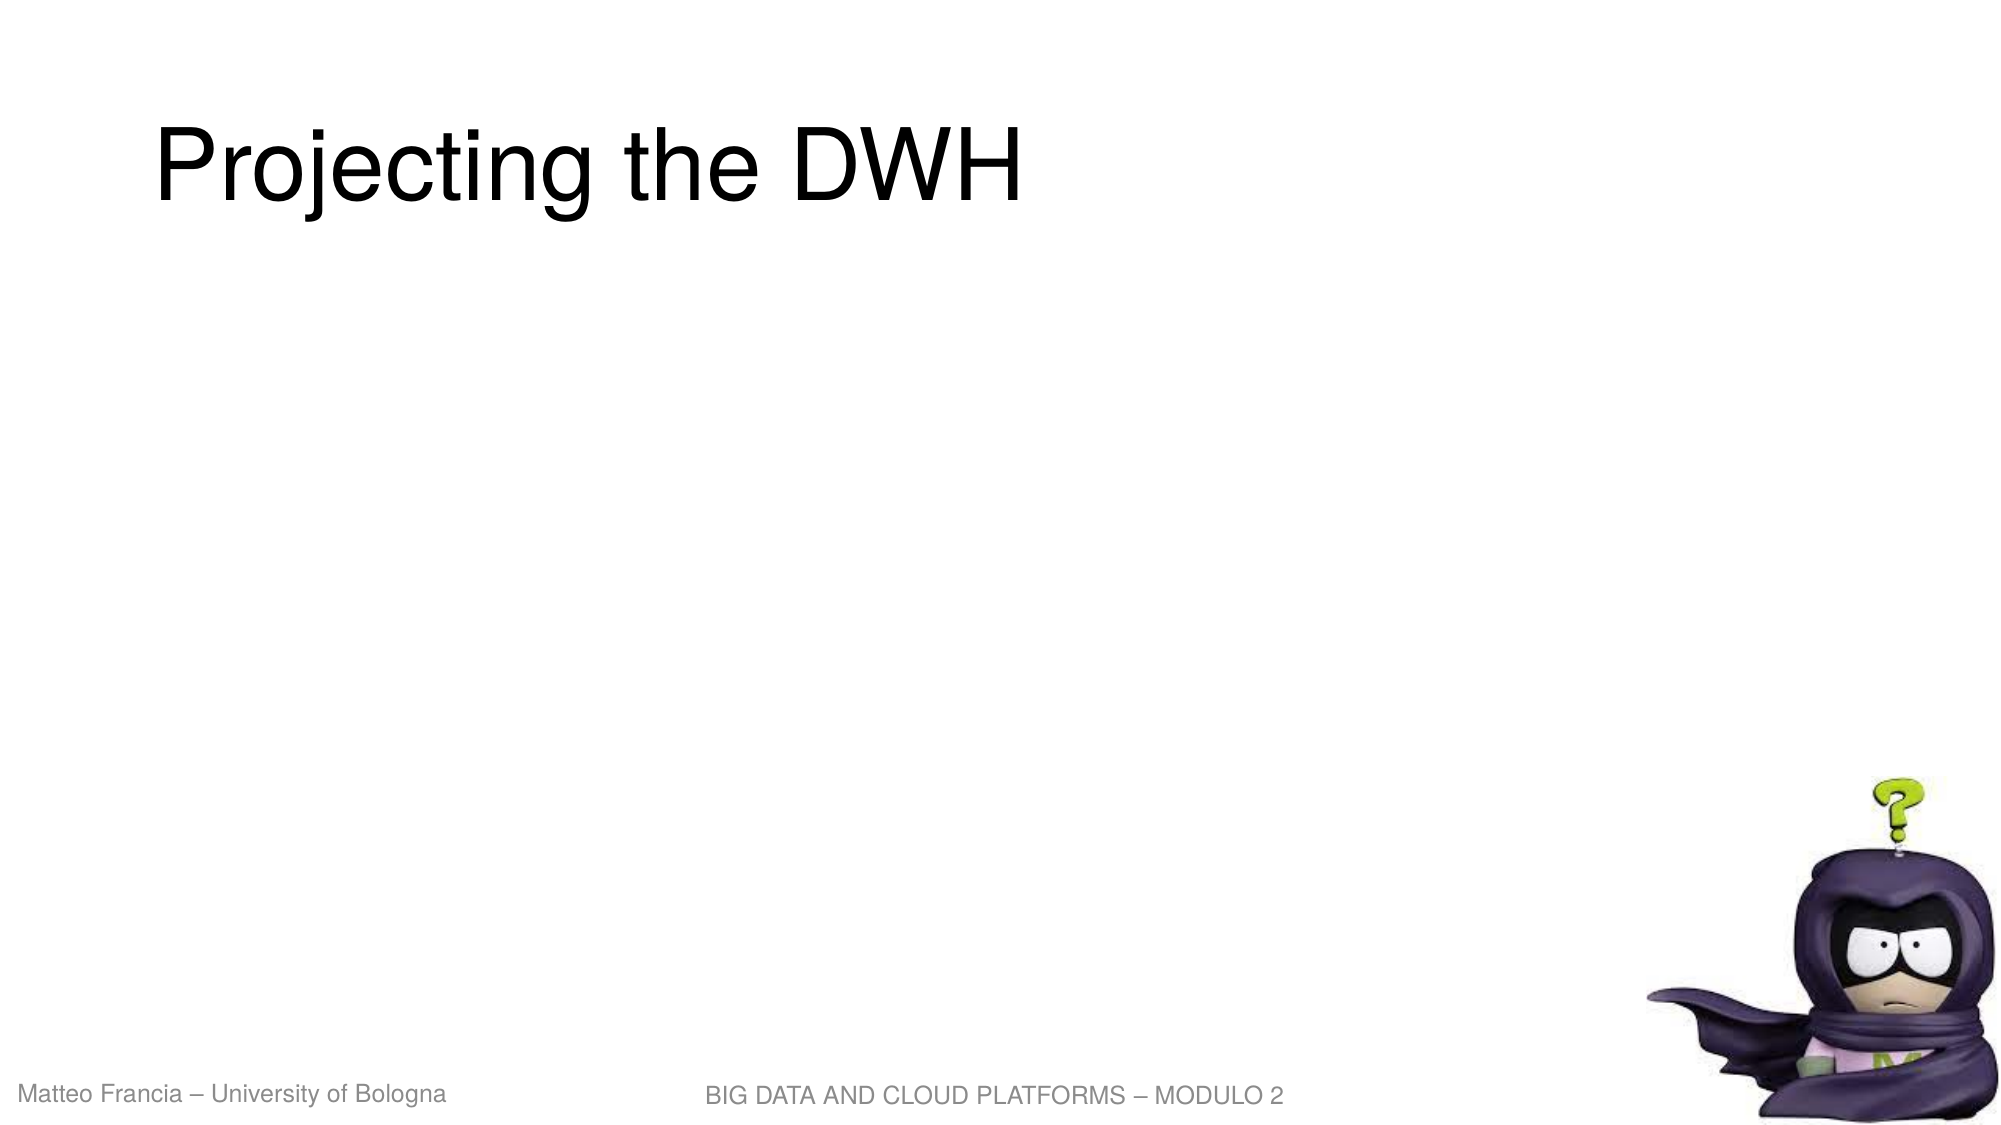

# Projecting the DWH

190
Matteo Francia – University of Bologna